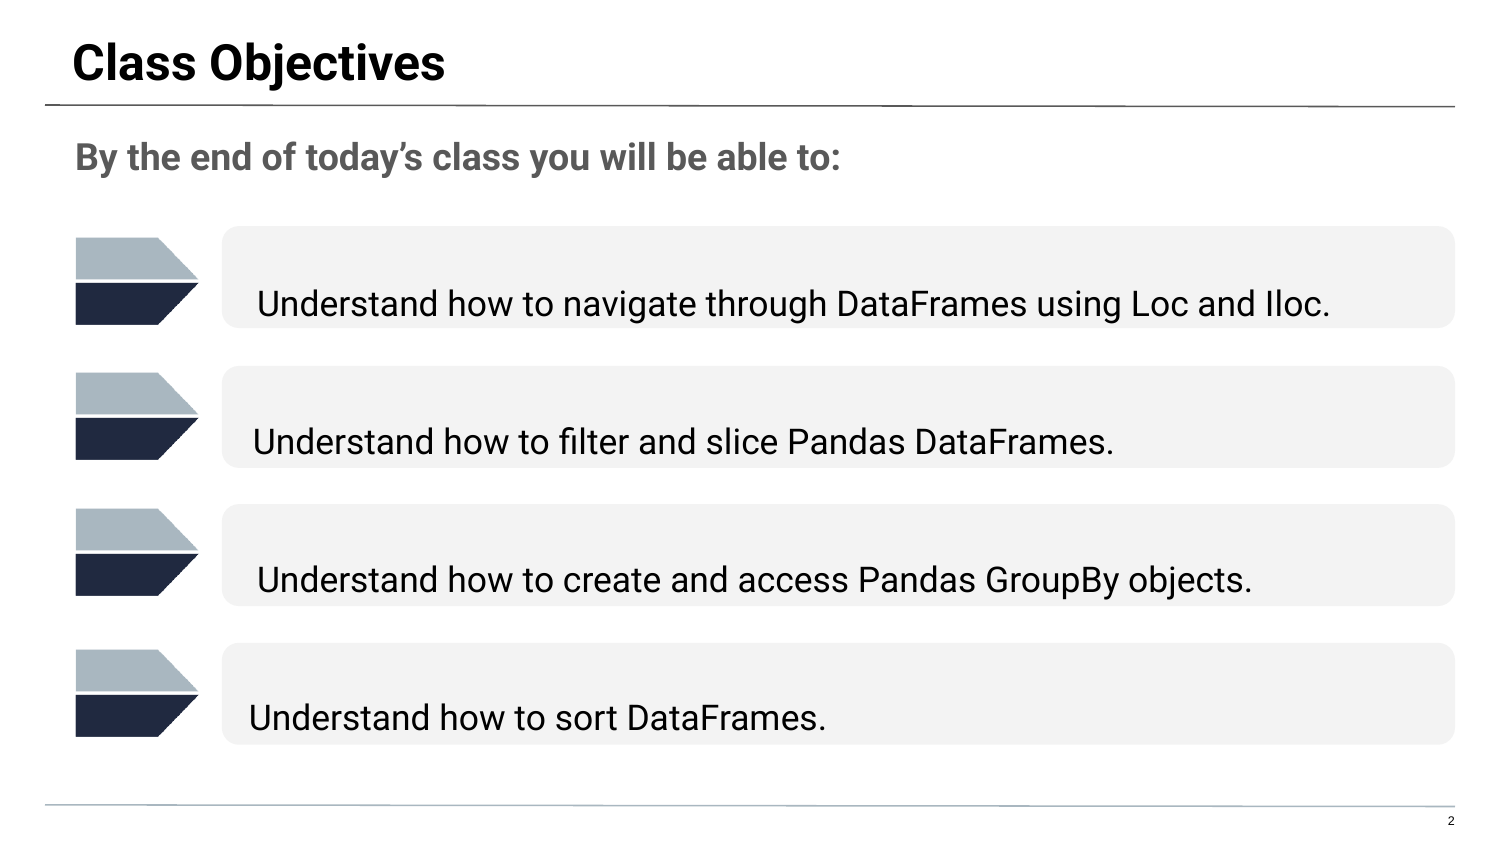

# Class Objectives
By the end of today’s class you will be able to:
Understand how to navigate through DataFrames using Loc and Iloc.
Understand how to filter and slice Pandas DataFrames.
Understand how to create and access Pandas GroupBy objects.
Understand how to sort DataFrames.

2